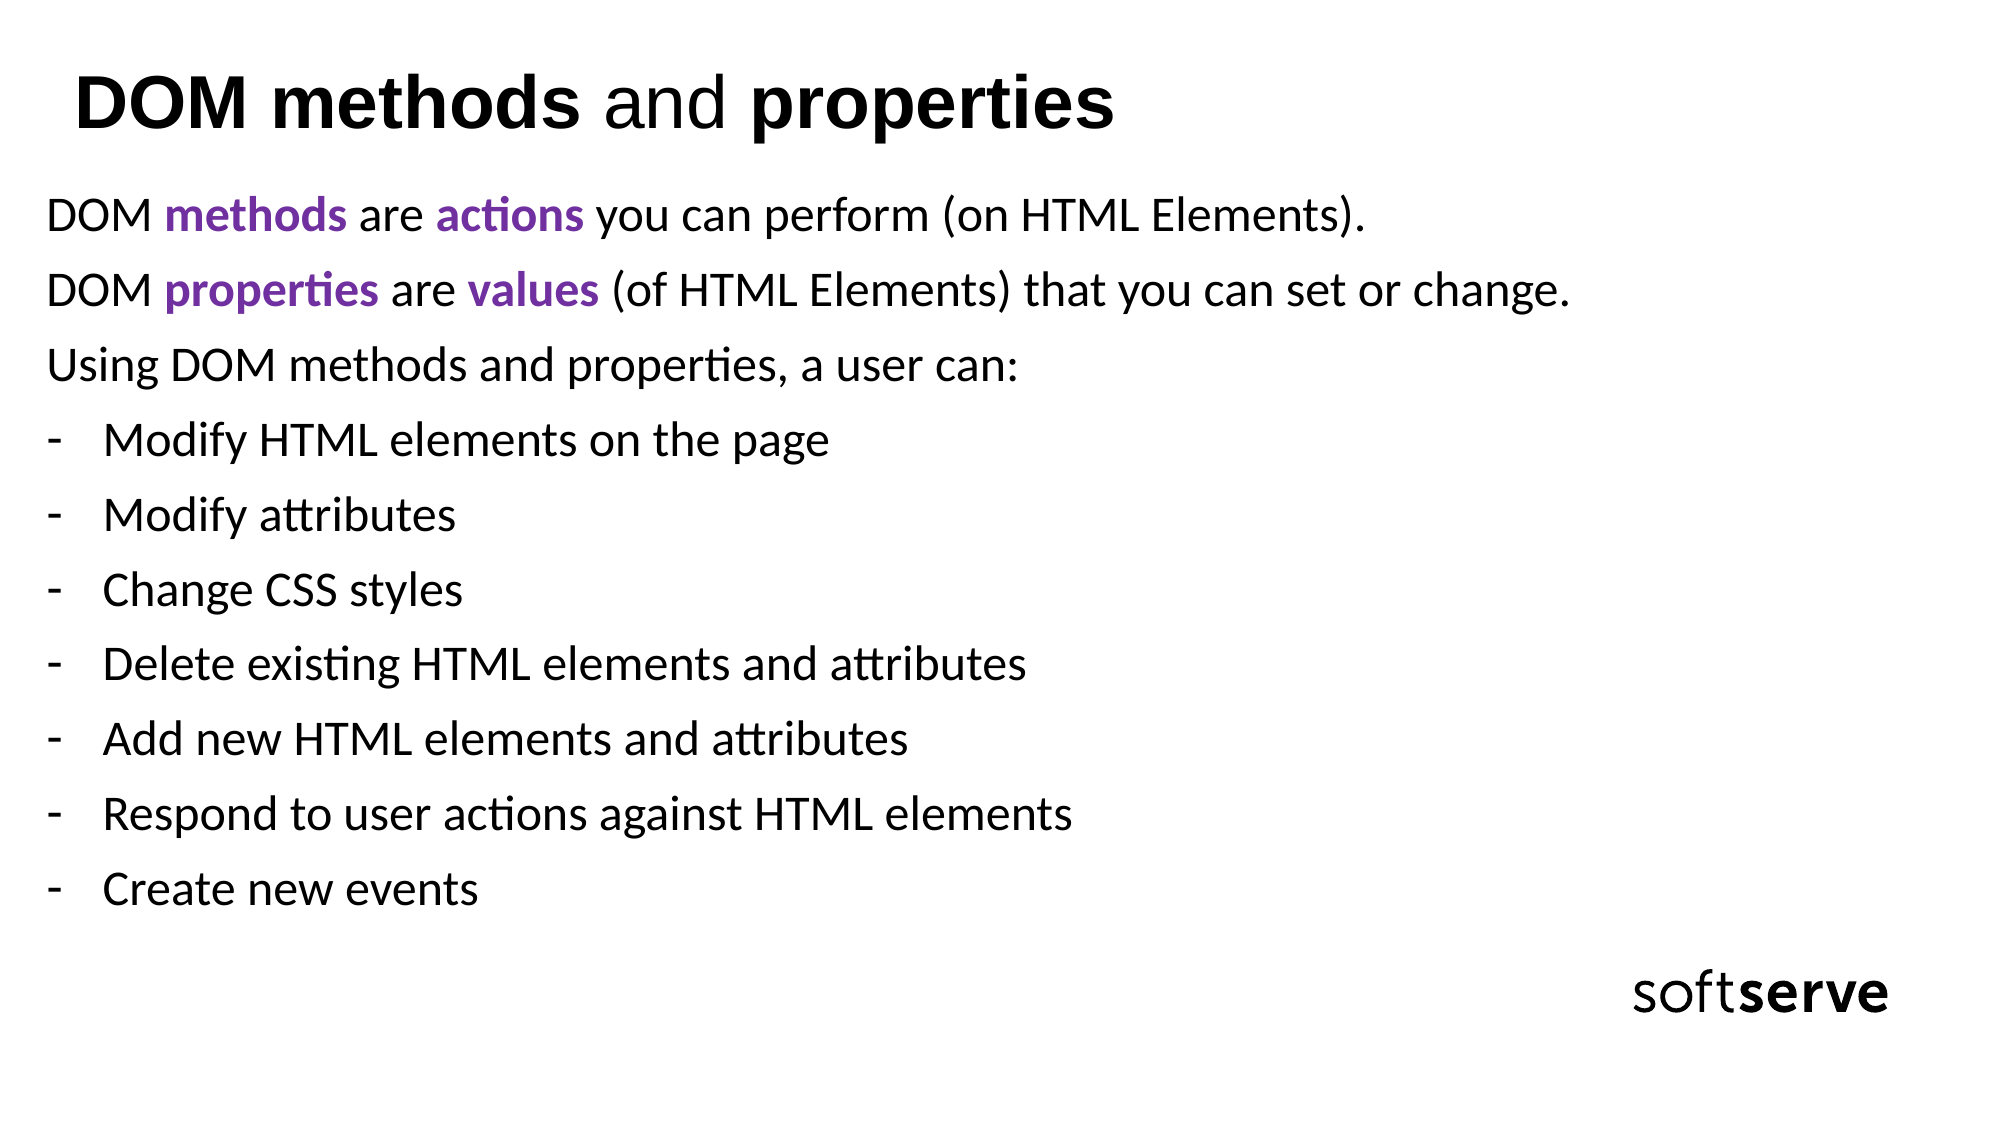

# DOM methods and properties
DOM methods are actions you can perform (on HTML Elements).
DOM properties are values (of HTML Elements) that you can set or change.
Using DOM methods and properties, a user can:
Modify HTML elements on the page
Modify attributes
Change CSS styles
Delete existing HTML elements and attributes
Add new HTML elements and attributes
Respond to user actions against HTML elements
Create new events